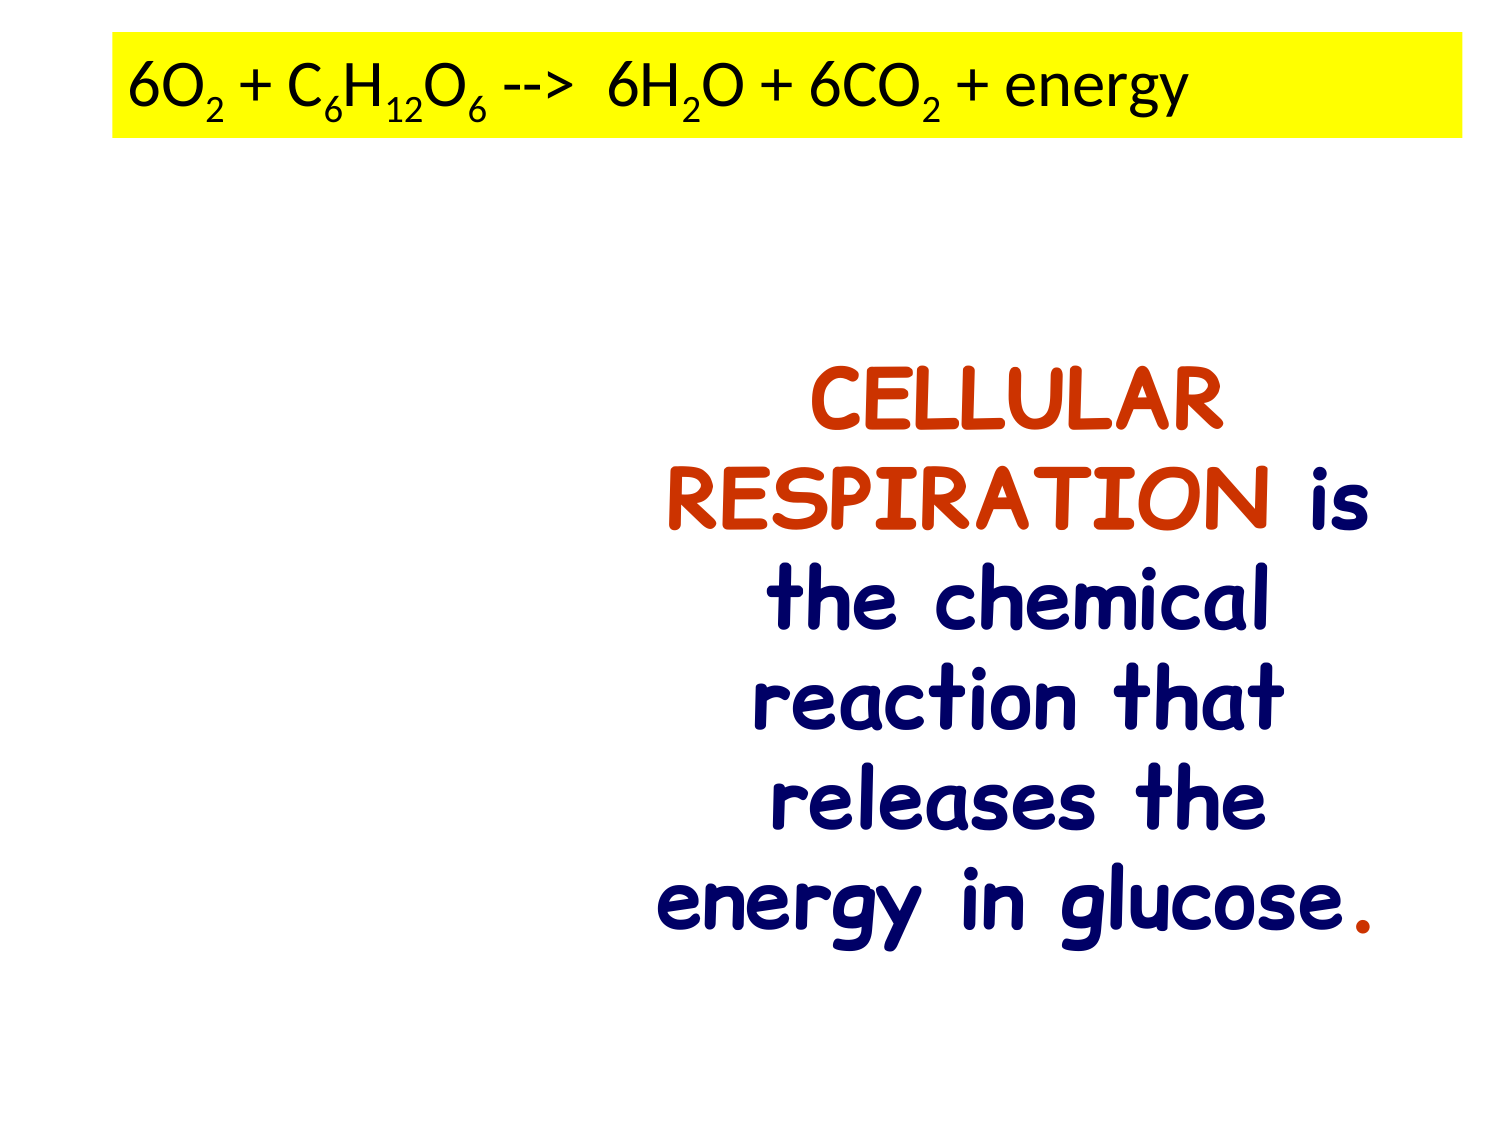

6O2 + C6H12O6 -->  6H2O + 6CO2 + energy
# CELLULAR RESPIRATION is the chemical reaction that releases the energy in glucose.
copyright cmassengale
29